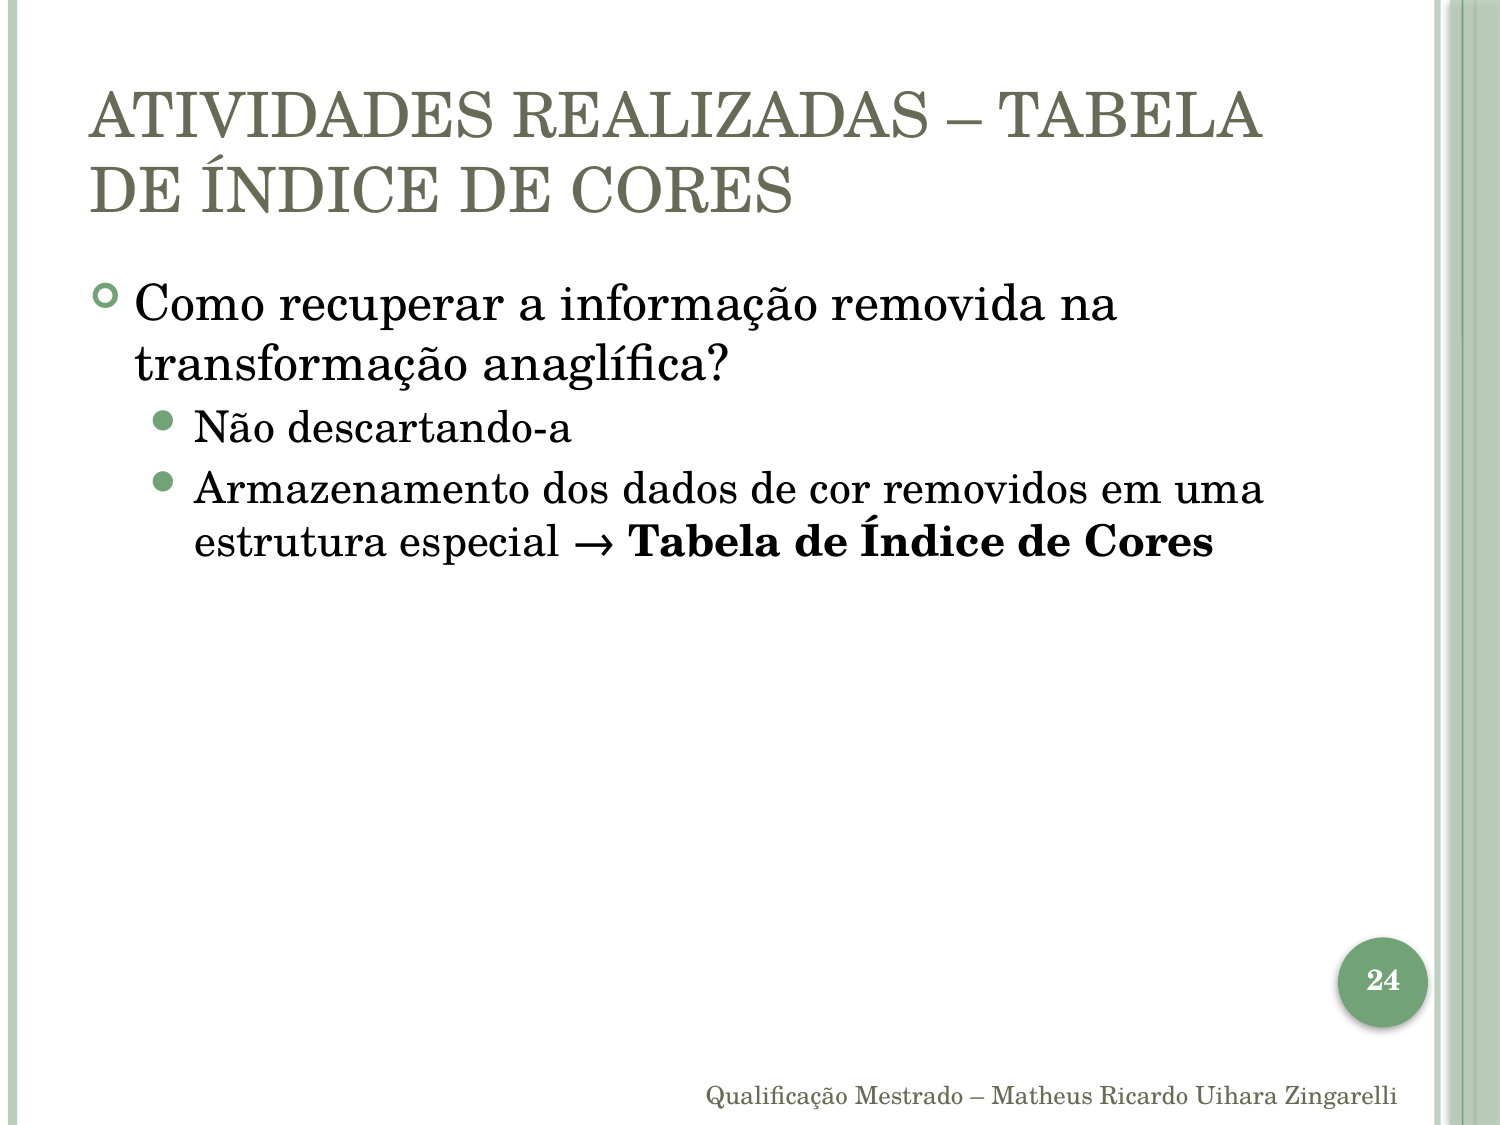

# Atividades Realizadas – Tabela de Índice de Cores
Como recuperar a informação removida na transformação anaglífica?
Não descartando-a
Armazenamento dos dados de cor removidos em uma estrutura especial → Tabela de Índice de Cores
24
Qualificação Mestrado – Matheus Ricardo Uihara Zingarelli